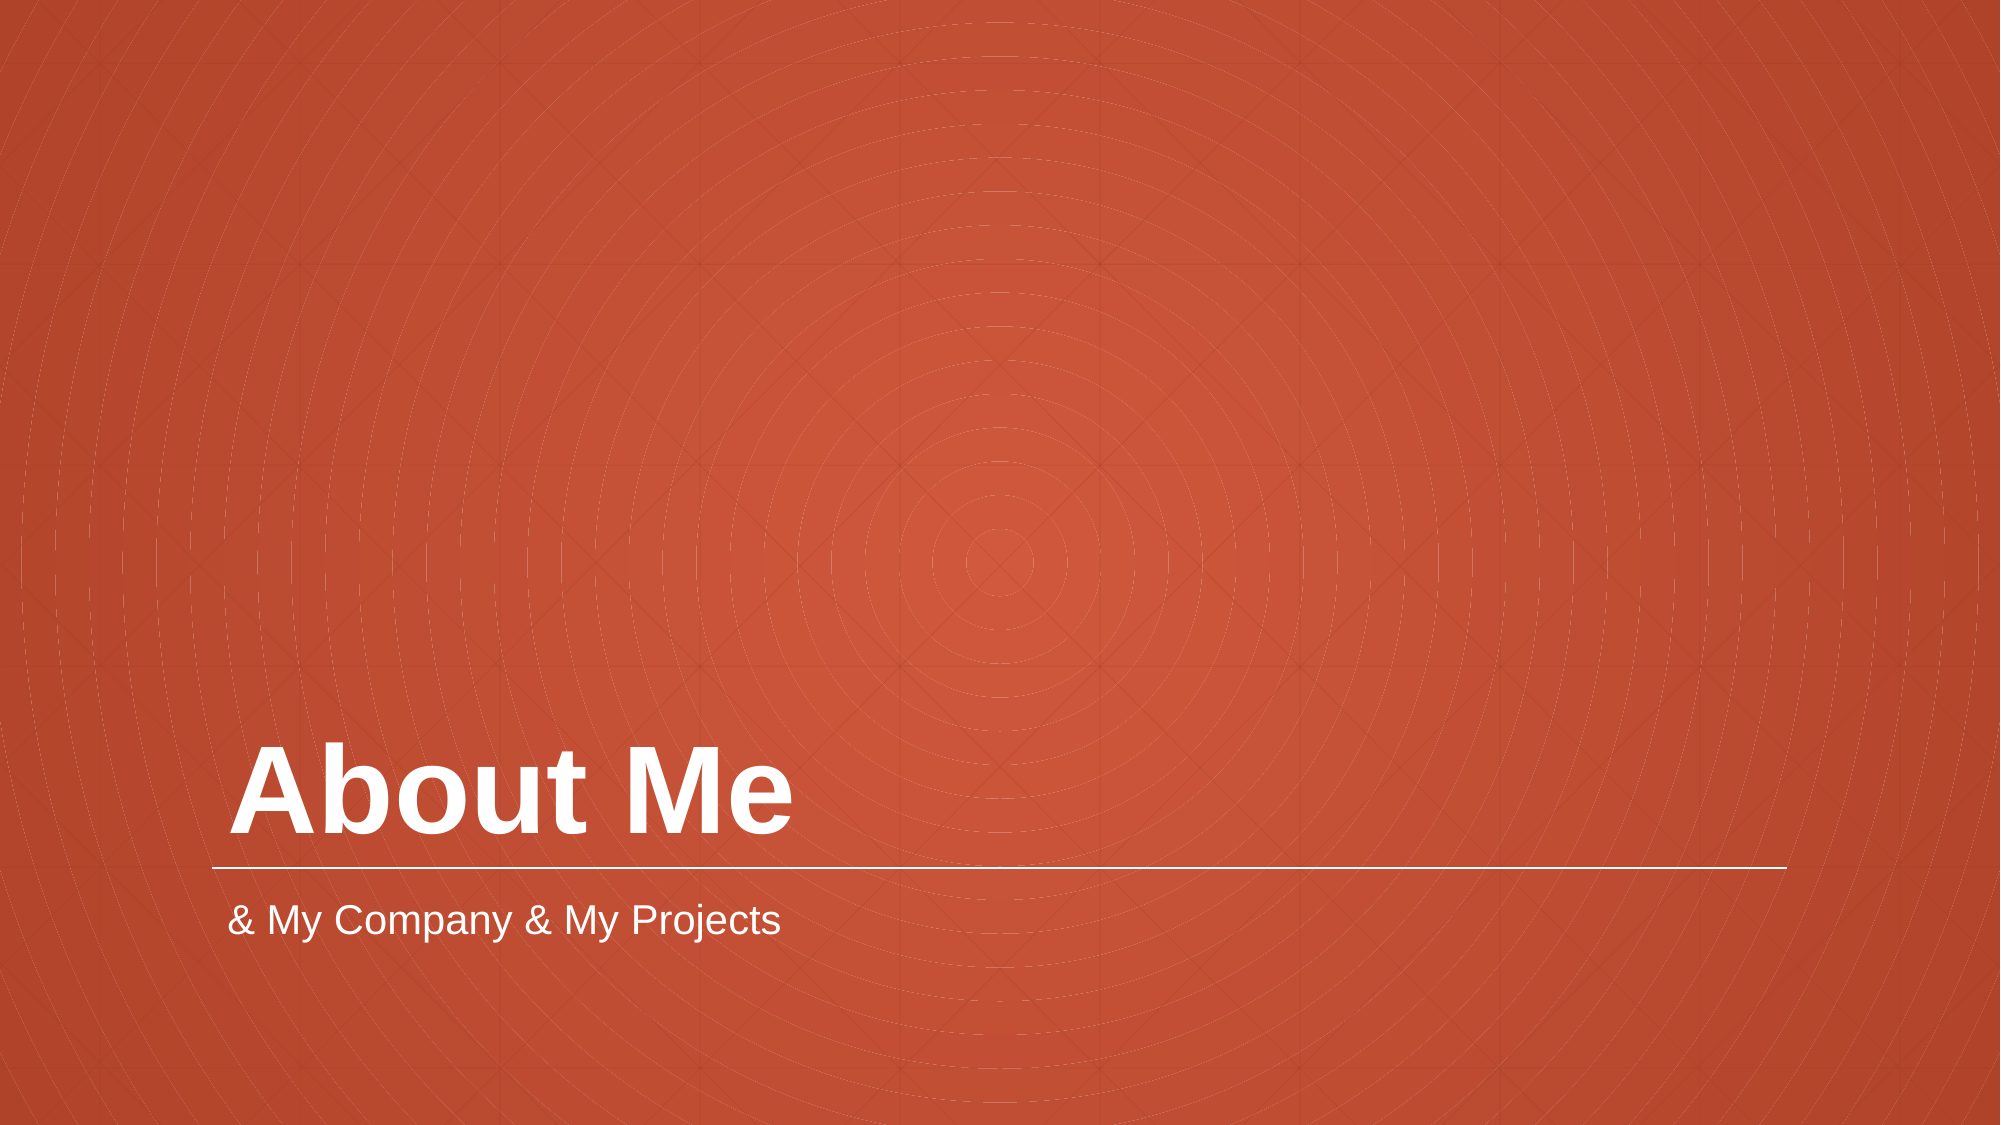

# About Me
& My Company & My Projects